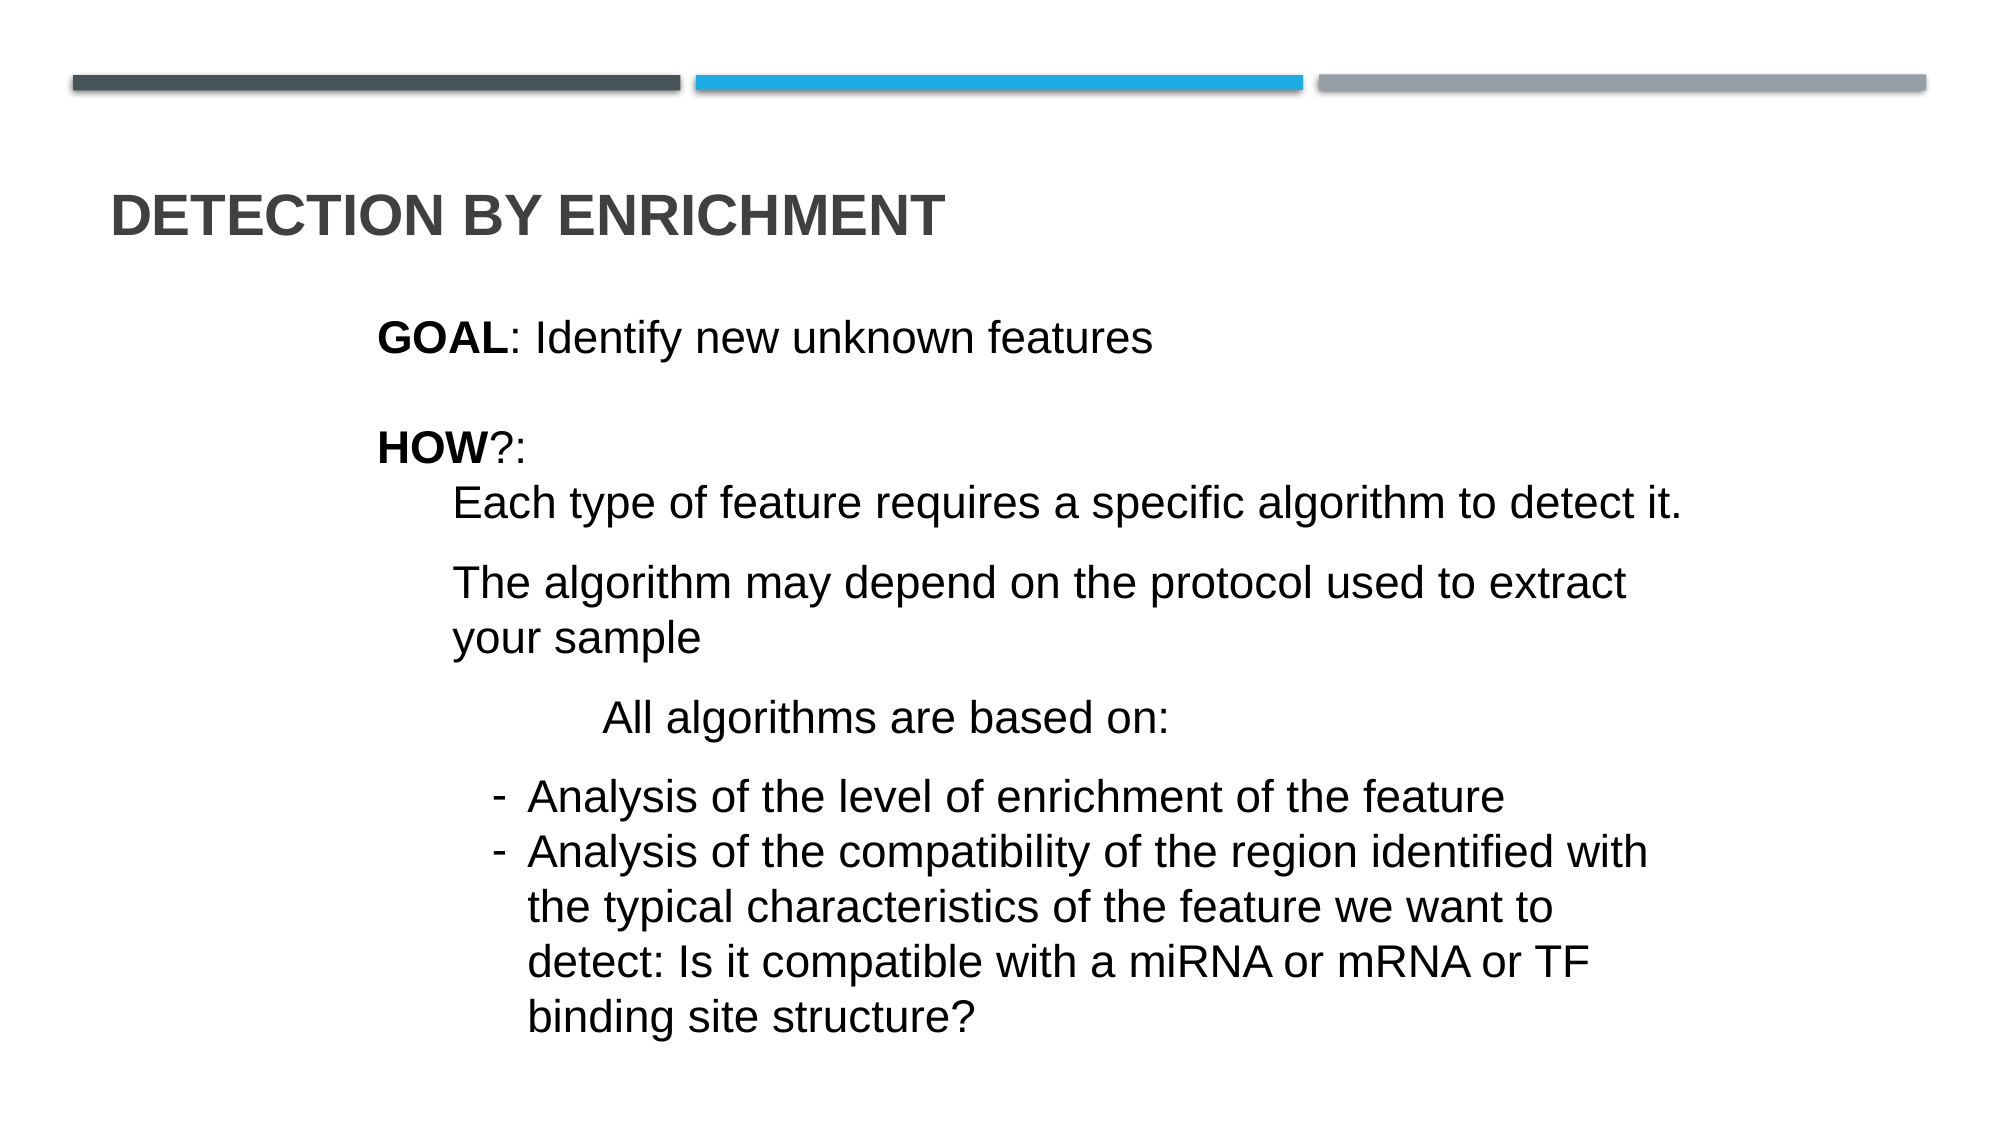

Detection by enrichment
GOAL: Identify new unknown features

HOW?:
Each type of feature requires a specific algorithm to detect it.
The algorithm may depend on the protocol used to extract your sample
	All algorithms are based on:
Analysis of the level of enrichment of the feature
Analysis of the compatibility of the region identified with the typical characteristics of the feature we want to detect: Is it compatible with a miRNA or mRNA or TF binding site structure?